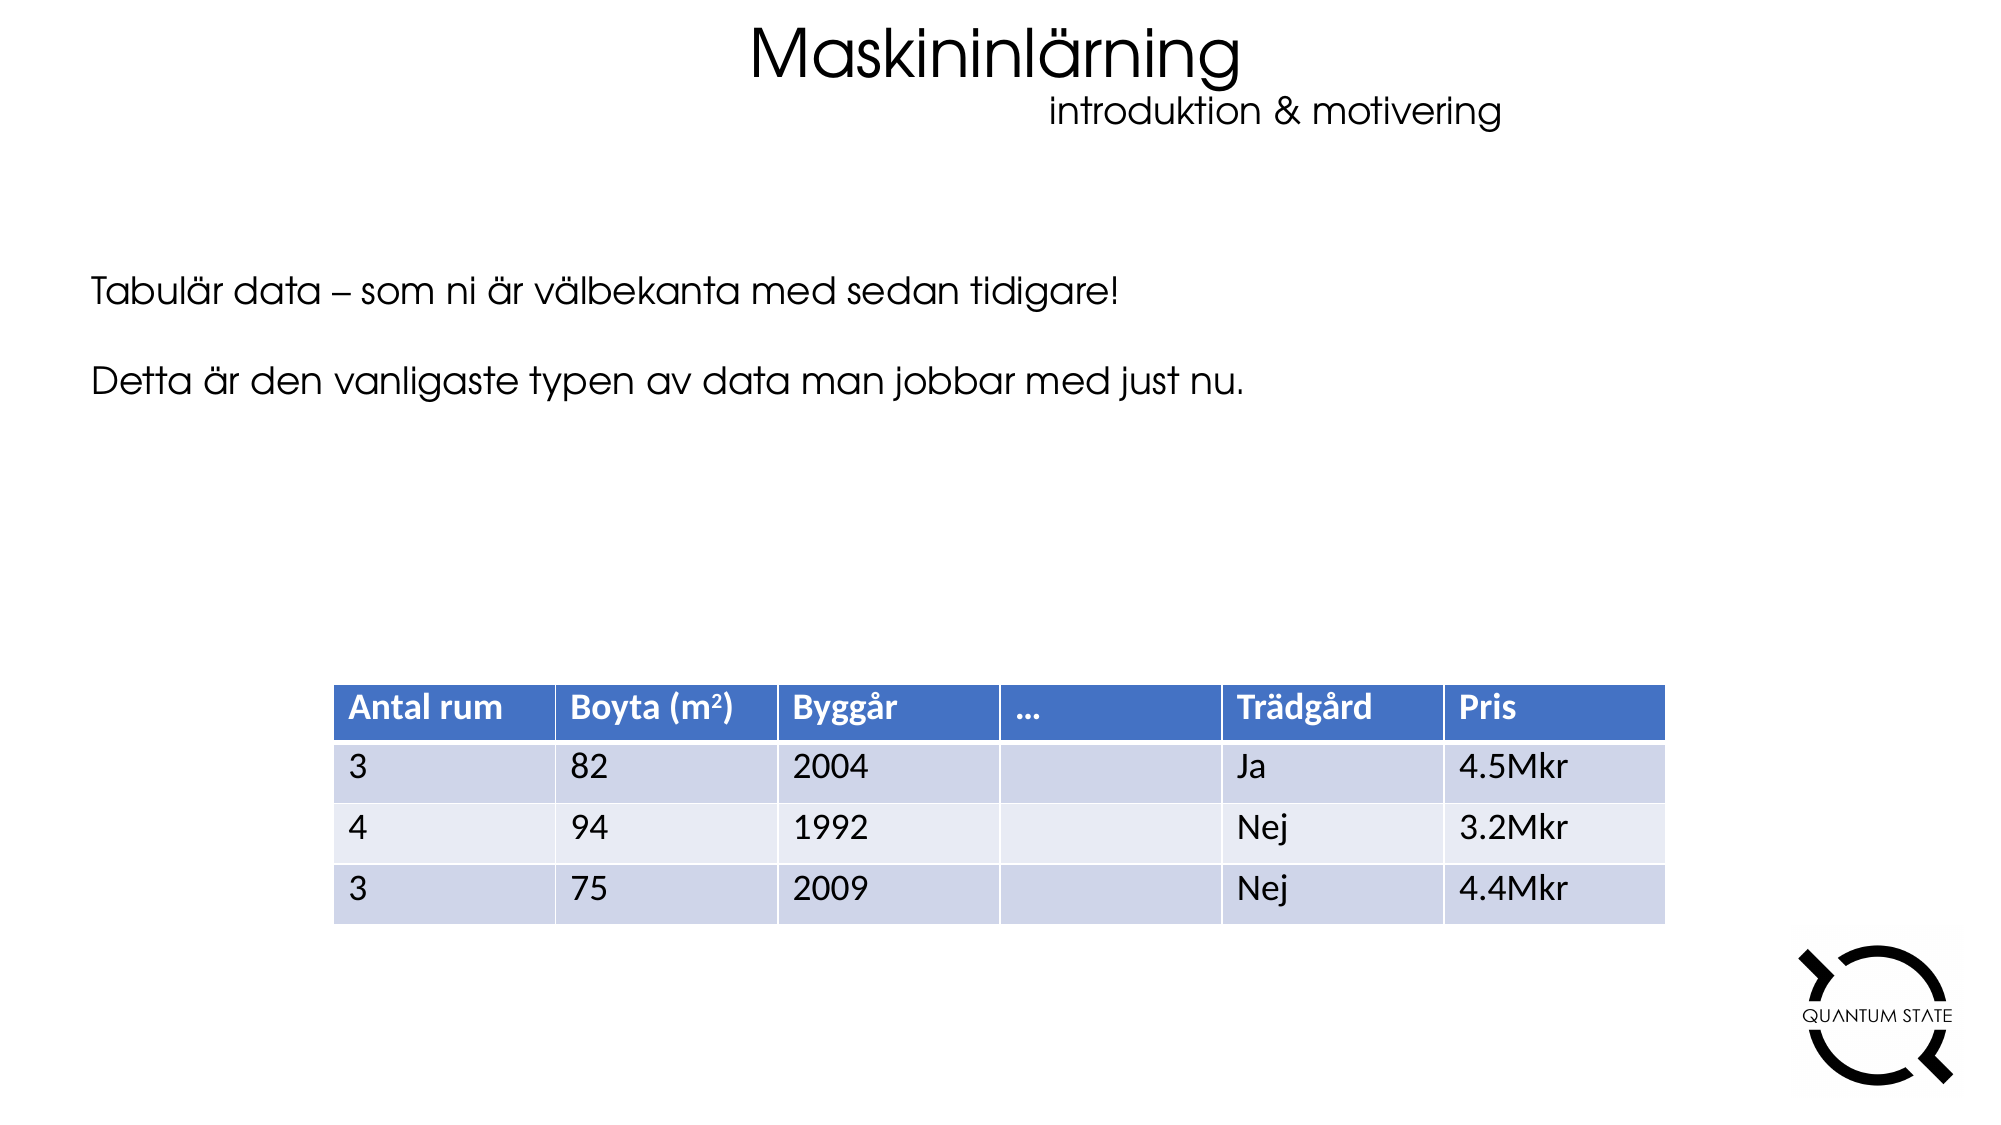

Maskininlärning					introduktion & motivering
Tabulär data – som ni är välbekanta med sedan tidigare!

Detta är den vanligaste typen av data man jobbar med just nu.

| Antal rum | Boyta (m2) | Byggår | … | Trädgård | Pris |
| --- | --- | --- | --- | --- | --- |
| 3 | 82 | 2004 |  | Ja | 4.5Mkr |
| 4 | 94 | 1992 |  | Nej | 3.2Mkr |
| 3 | 75 | 2009 |  | Nej | 4.4Mkr |